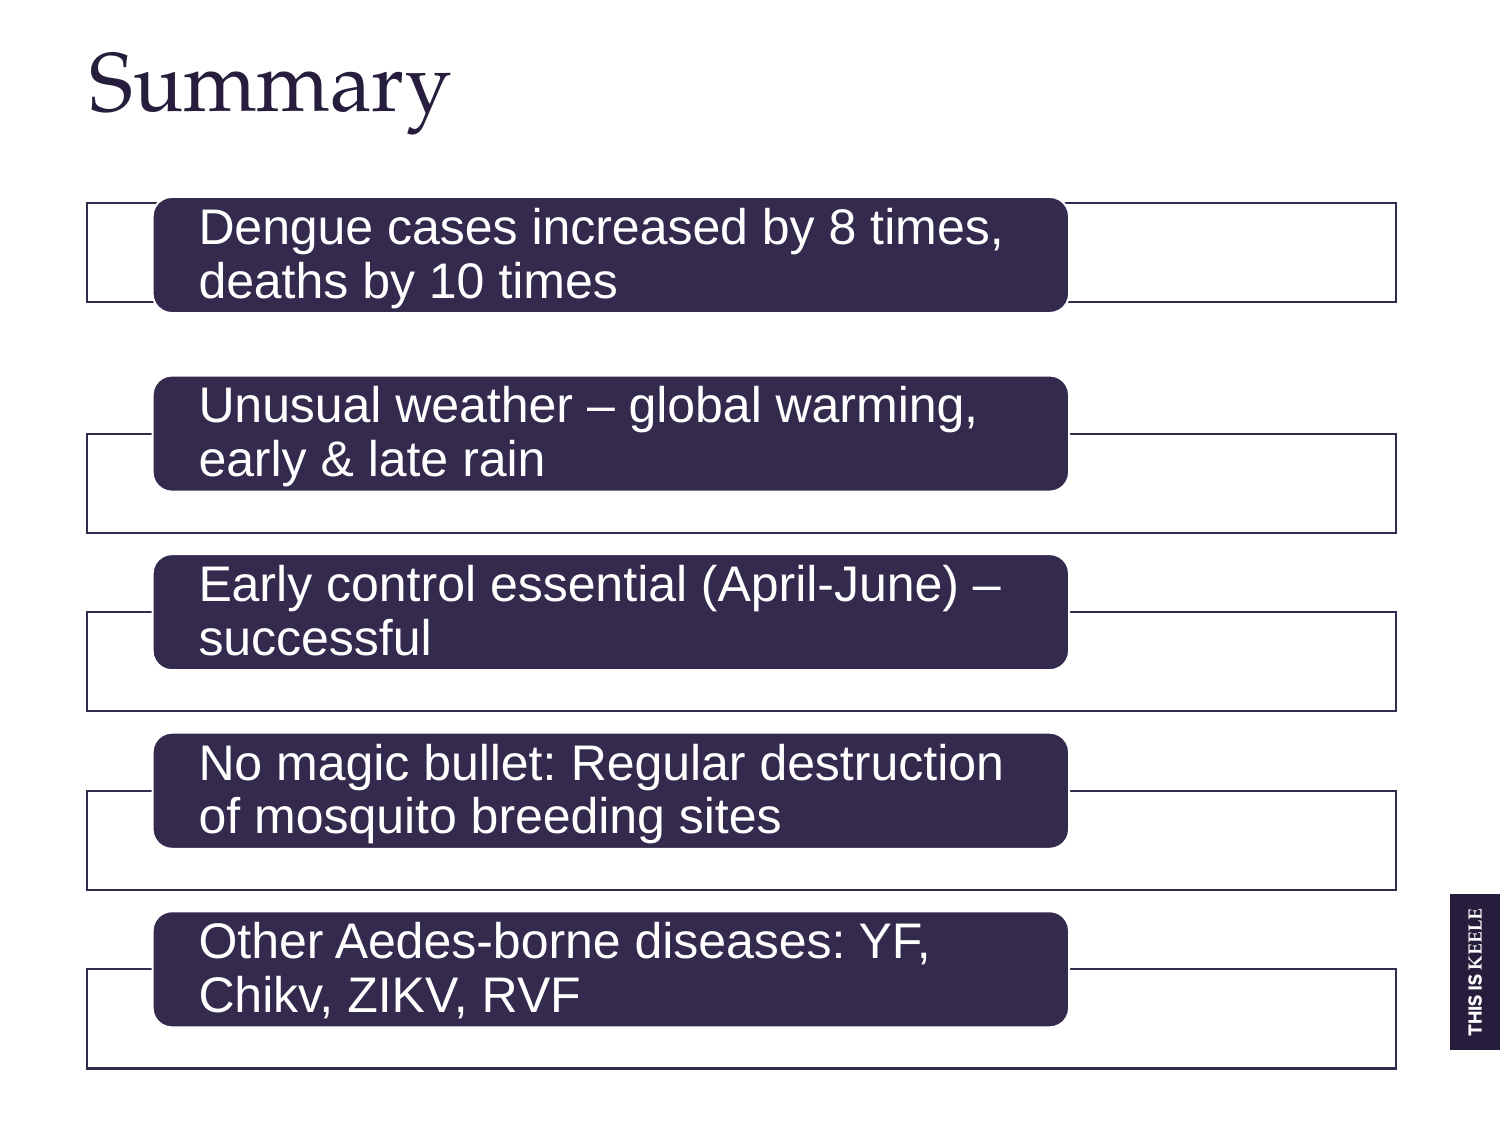

Summary
Dengue cases increased by 8 times, deaths by 10 times
Unusual weather – global warming, early & late rain
Early control essential (April-June) – successful
No magic bullet: Regular destruction of mosquito breeding sites
Other Aedes-borne diseases: YF, Chikv, ZIKV, RVF